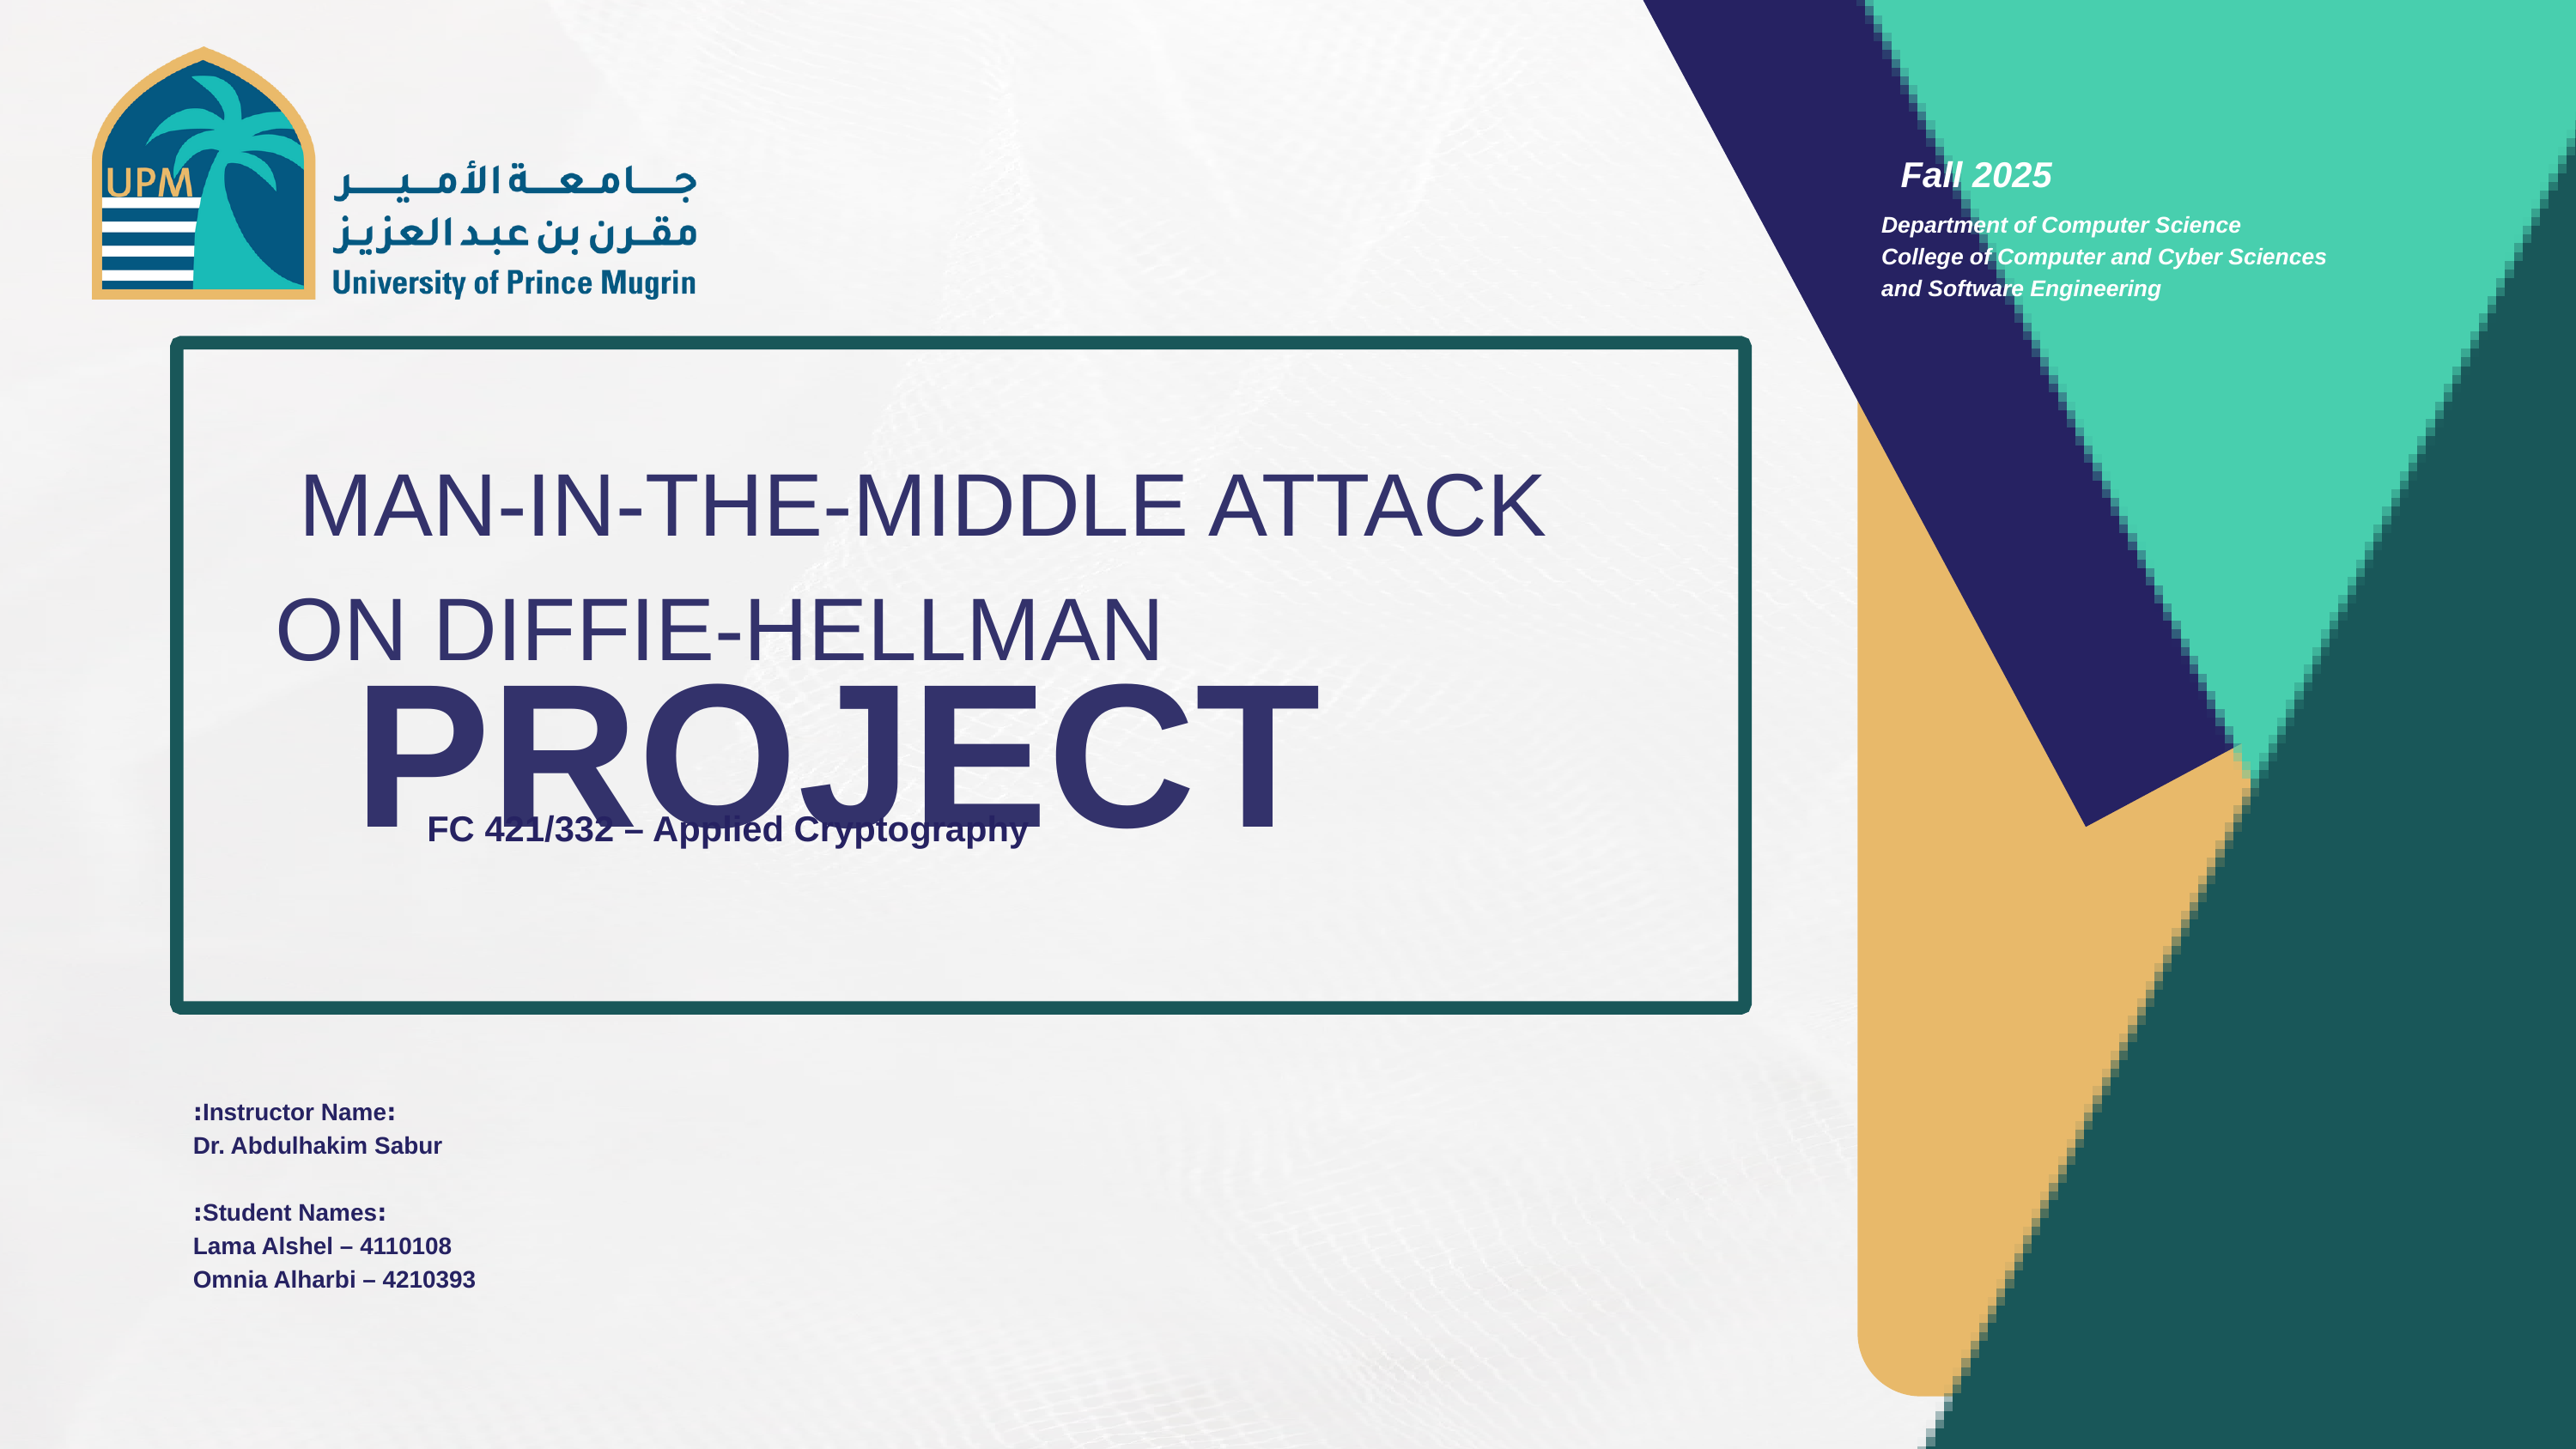

Fall 2025
Department of Computer Science
 College of Computer and Cyber Sciences and Software Engineering

 MAN-IN-THE-MIDDLE ATTACK ON DIFFIE-HELLMAN
PROJECT
FC 421/332 – Applied Cryptography
:Instructor Name:
Dr. Abdulhakim Sabur

:Student Names:
Lama Alshel – 4110108
Omnia Alharbi – 4210393